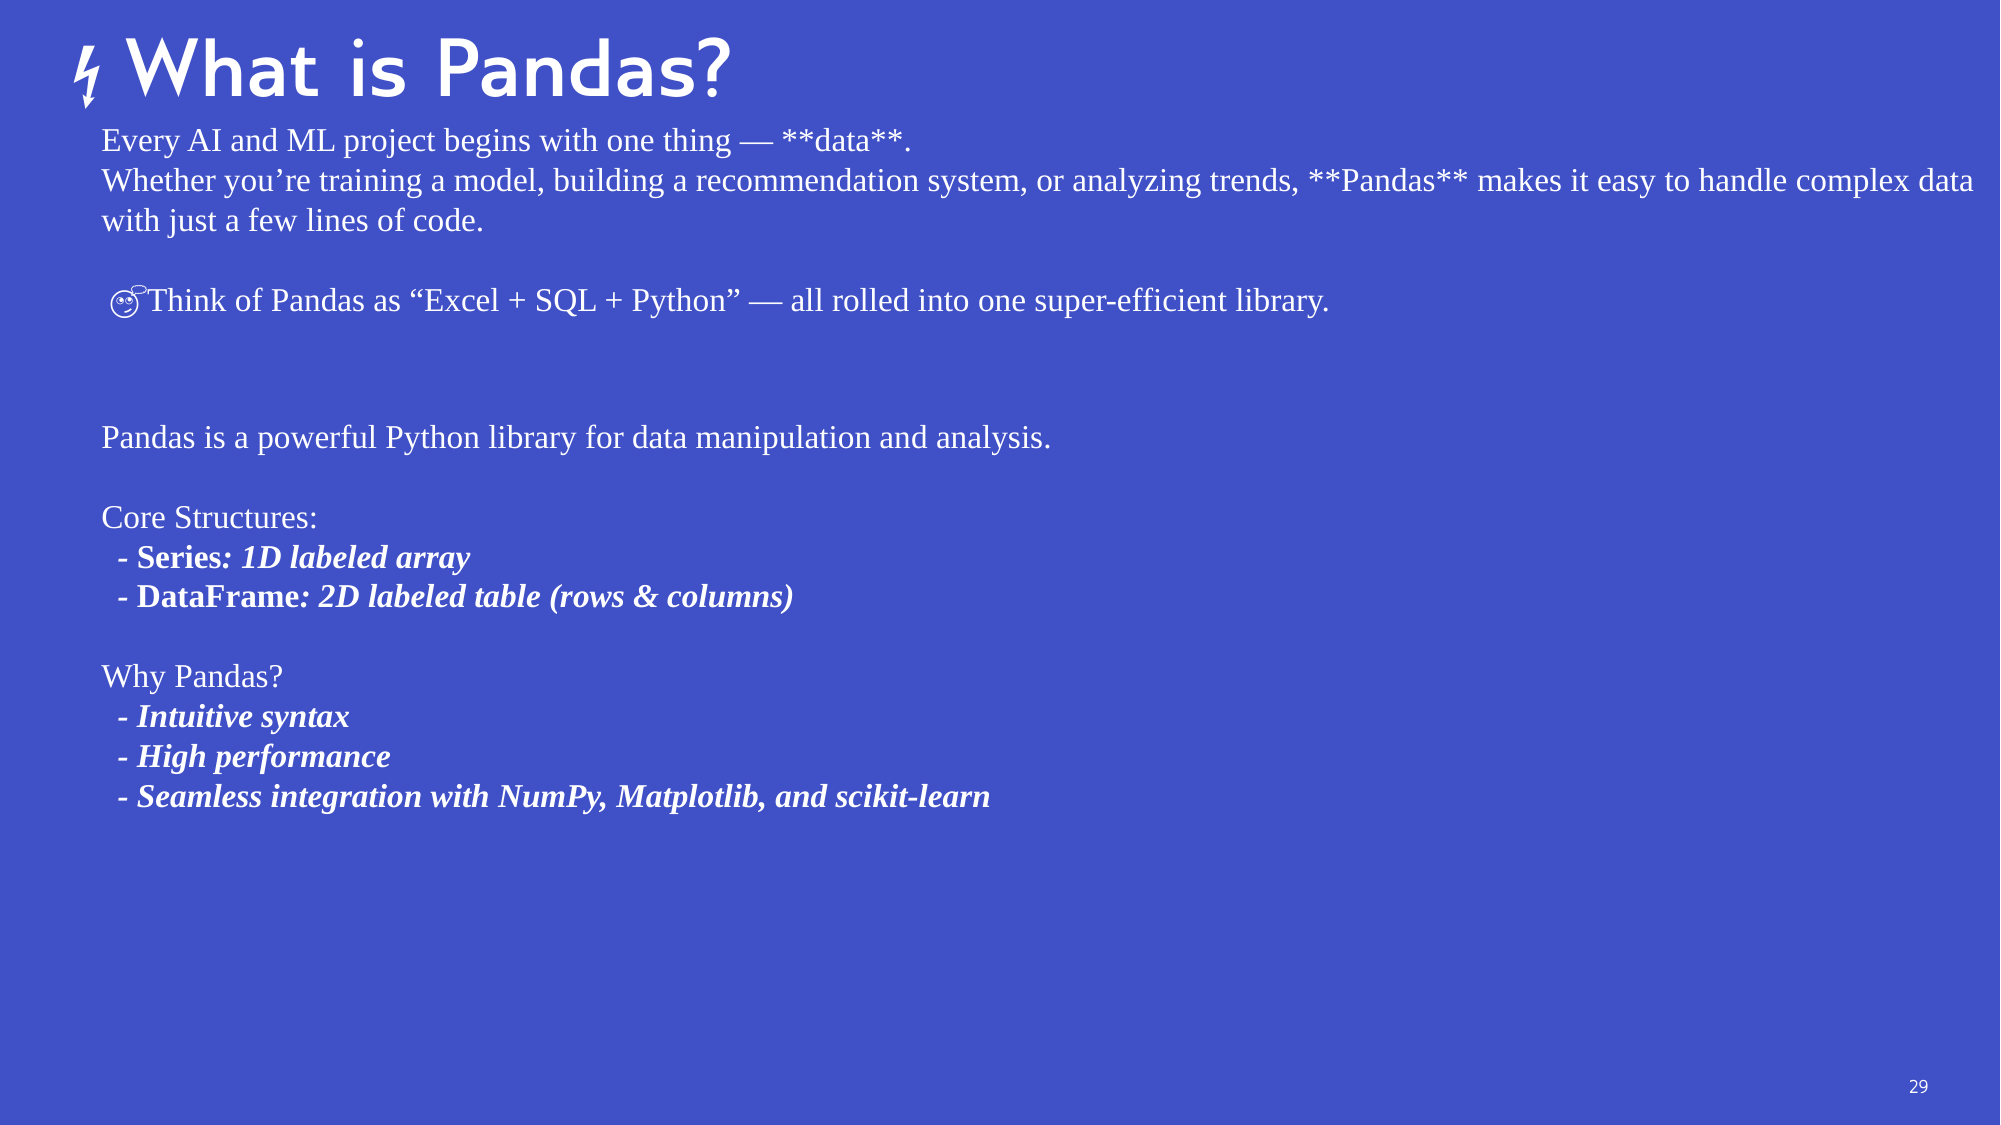

⚡ What is Pandas?
Every AI and ML project begins with one thing — **data**.
Whether you’re training a model, building a recommendation system, or analyzing trends, **Pandas** makes it easy to handle complex data with just a few lines of code.

 🤔Think of Pandas as “Excel + SQL + Python” — all rolled into one super-efficient library.

Pandas is a powerful Python library for data manipulation and analysis.

Core Structures:
  - Series: 1D labeled array
  - DataFrame: 2D labeled table (rows & columns)

Why Pandas?
  - Intuitive syntax
  - High performance
  - Seamless integration with NumPy, Matplotlib, and scikit-learn

29